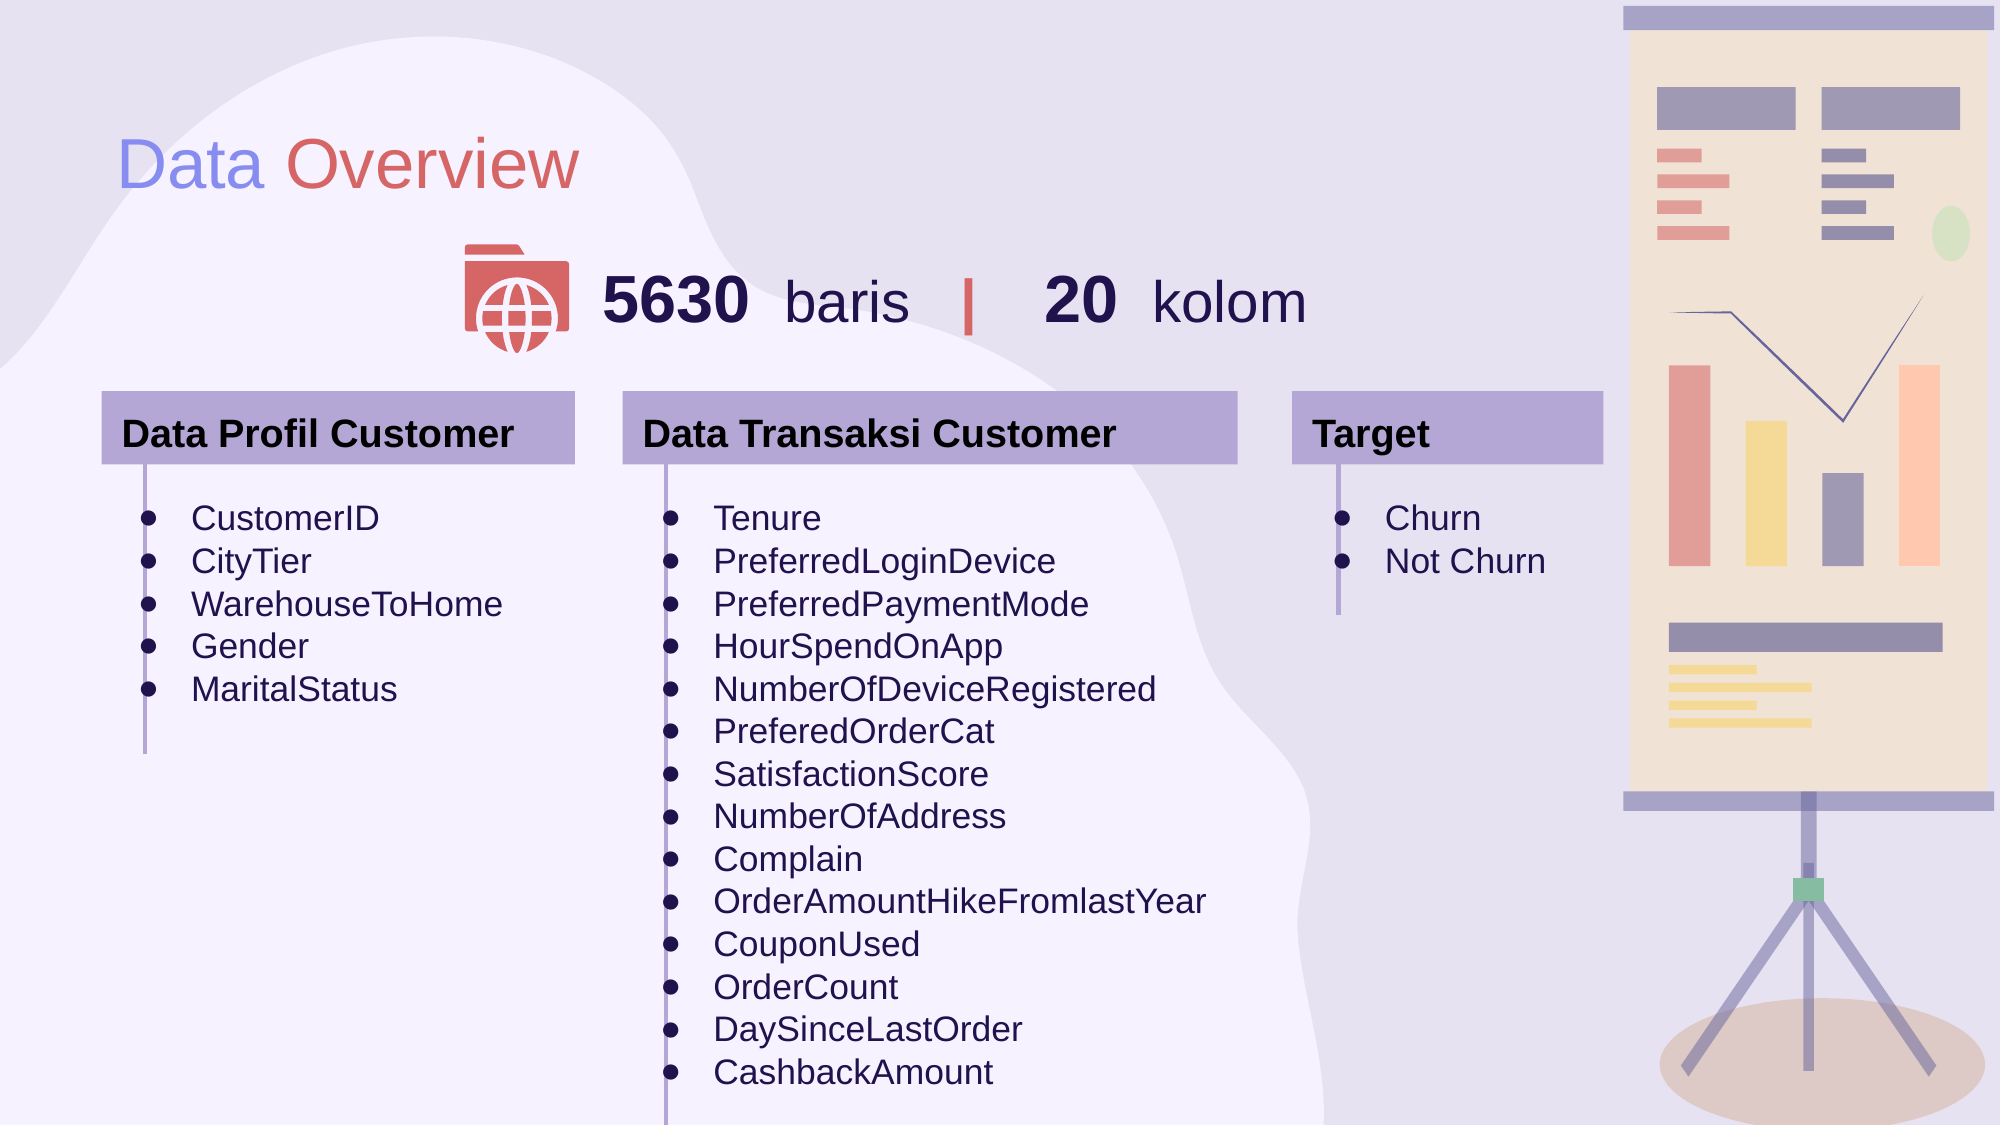

Data Overview
5630  baris   |    20  kolom

Data Profil Customer
CustomerID
CityTier
WarehouseToHome
Gender
MaritalStatus
Data Transaksi Customer
Tenure
PreferredLoginDevice
PreferredPaymentMode
HourSpendOnApp
NumberOfDeviceRegistered
PreferedOrderCat
SatisfactionScore
NumberOfAddress
Complain
OrderAmountHikeFromlastYear
CouponUsed
OrderCount
DaySinceLastOrder
CashbackAmount
Target
Churn
Not Churn